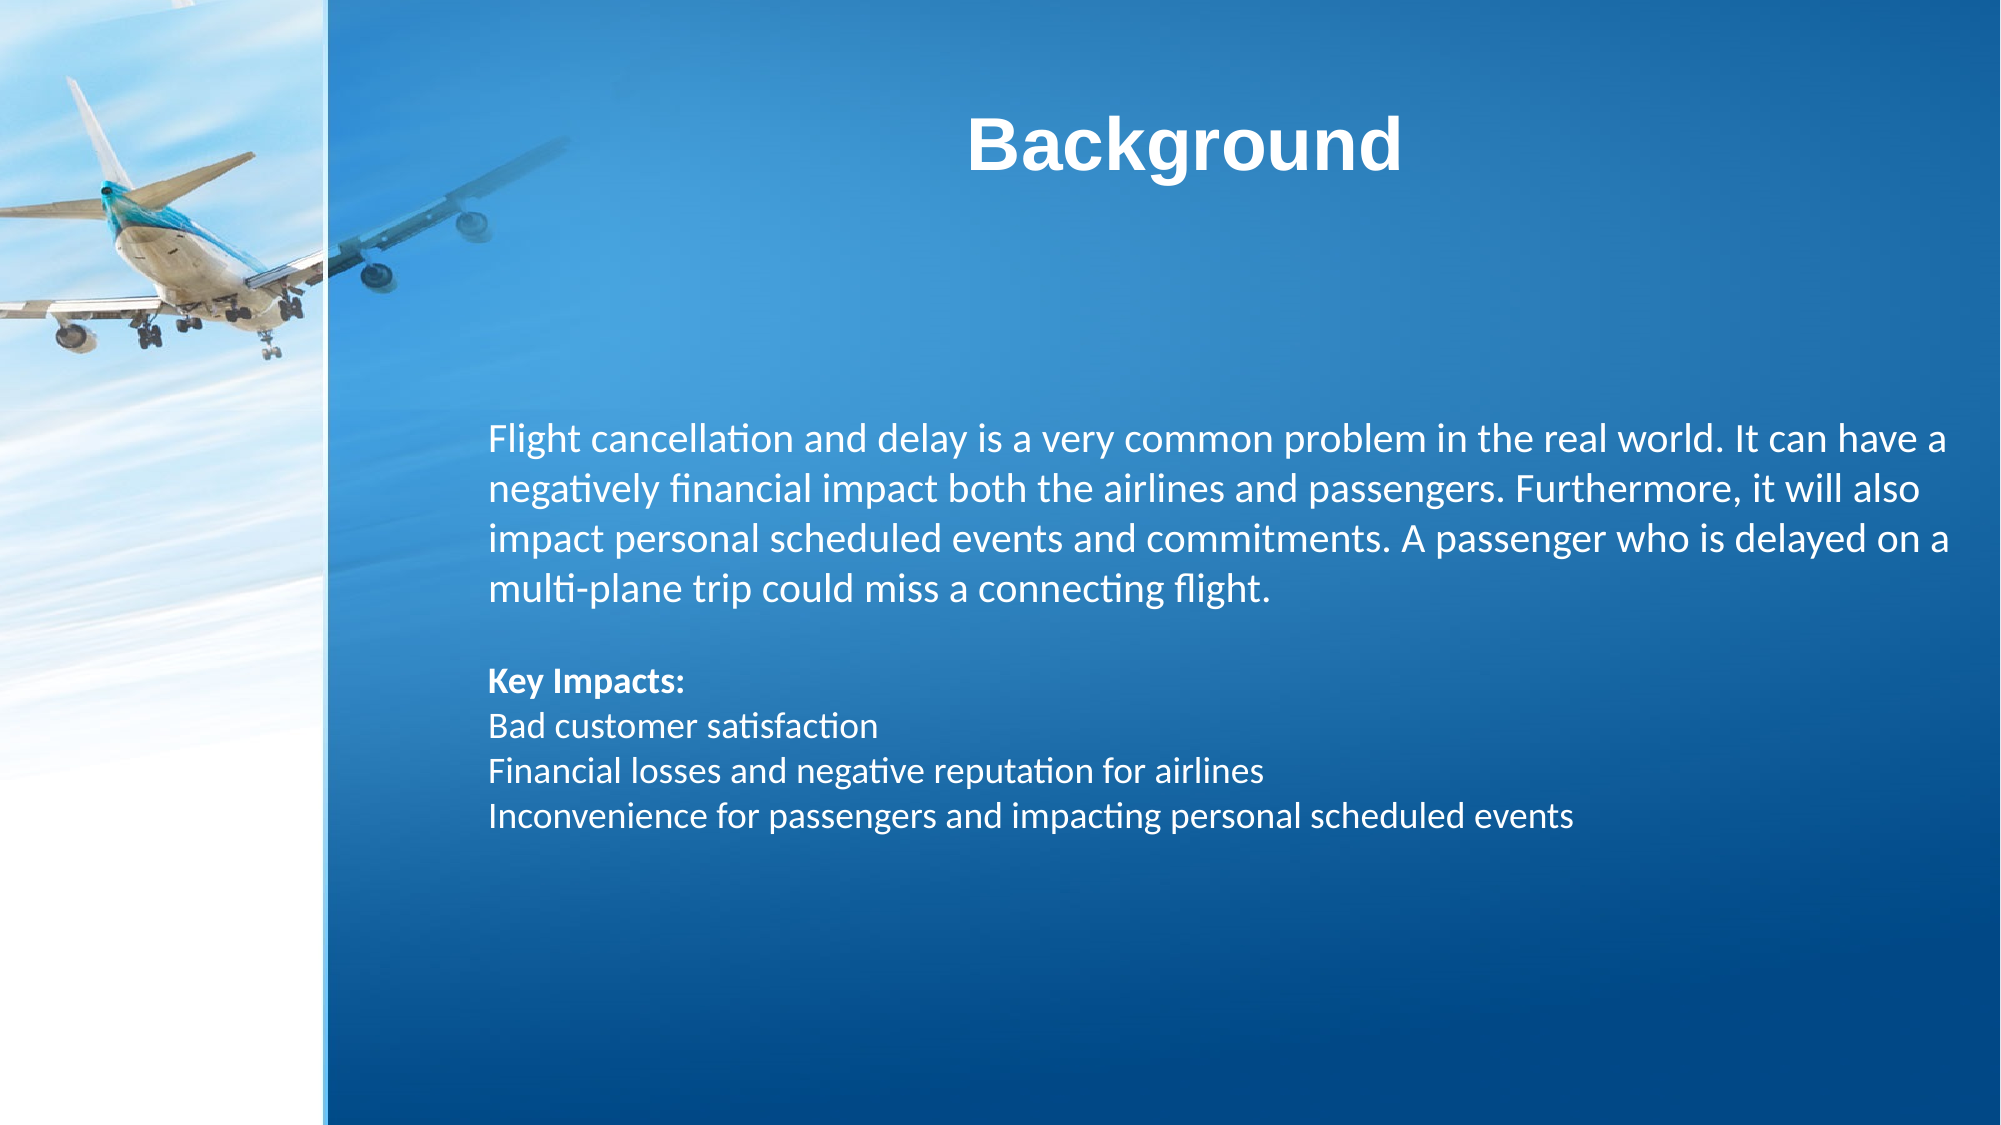

Background
Flight cancellation and delay is a very common problem in the real world. It can have a negatively financial impact both the airlines and passengers. Furthermore, it will also impact personal scheduled events and commitments. A passenger who is delayed on a multi-plane trip could miss a connecting flight. 
Key Impacts:
Bad customer satisfaction
Financial losses and negative reputation for airlines
Inconvenience for passengers and impacting personal scheduled events